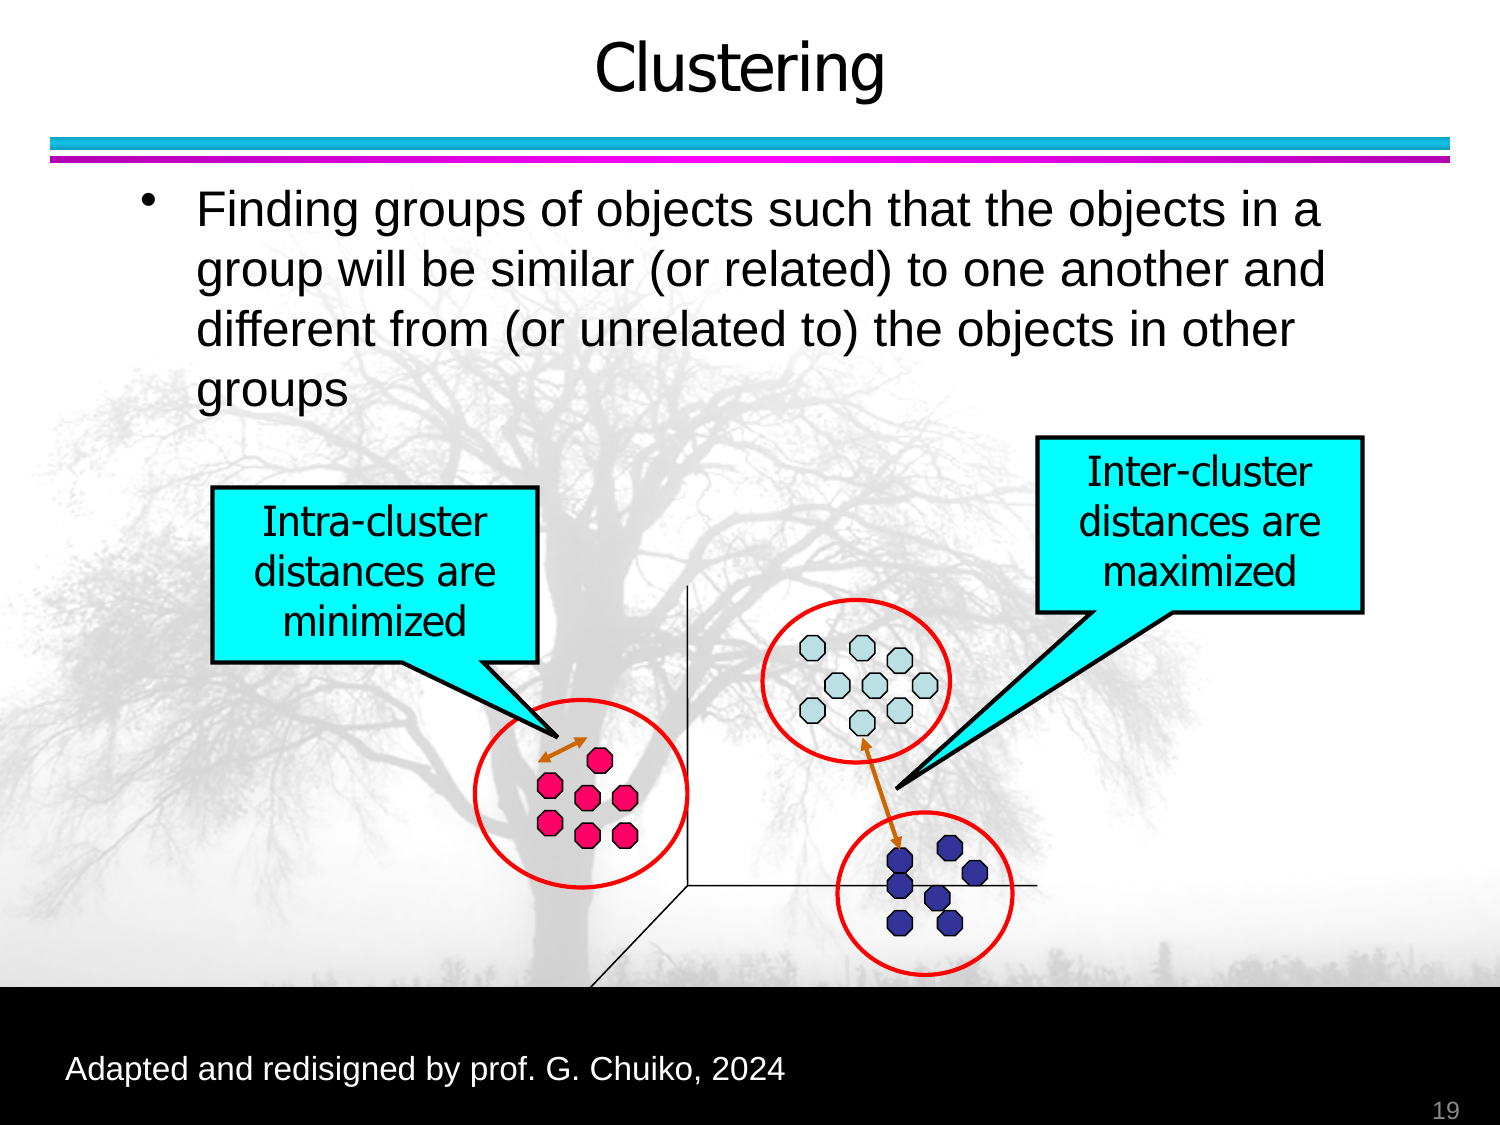

Clustering
Finding groups of objects such that the objects in a group will be similar (or related) to one another and different from (or unrelated to) the objects in other groups

Inter-cluster distances are maximized

Intra-cluster distances are minimized

Adapted and redisigned by prof. G. Chuiko, 2024
19